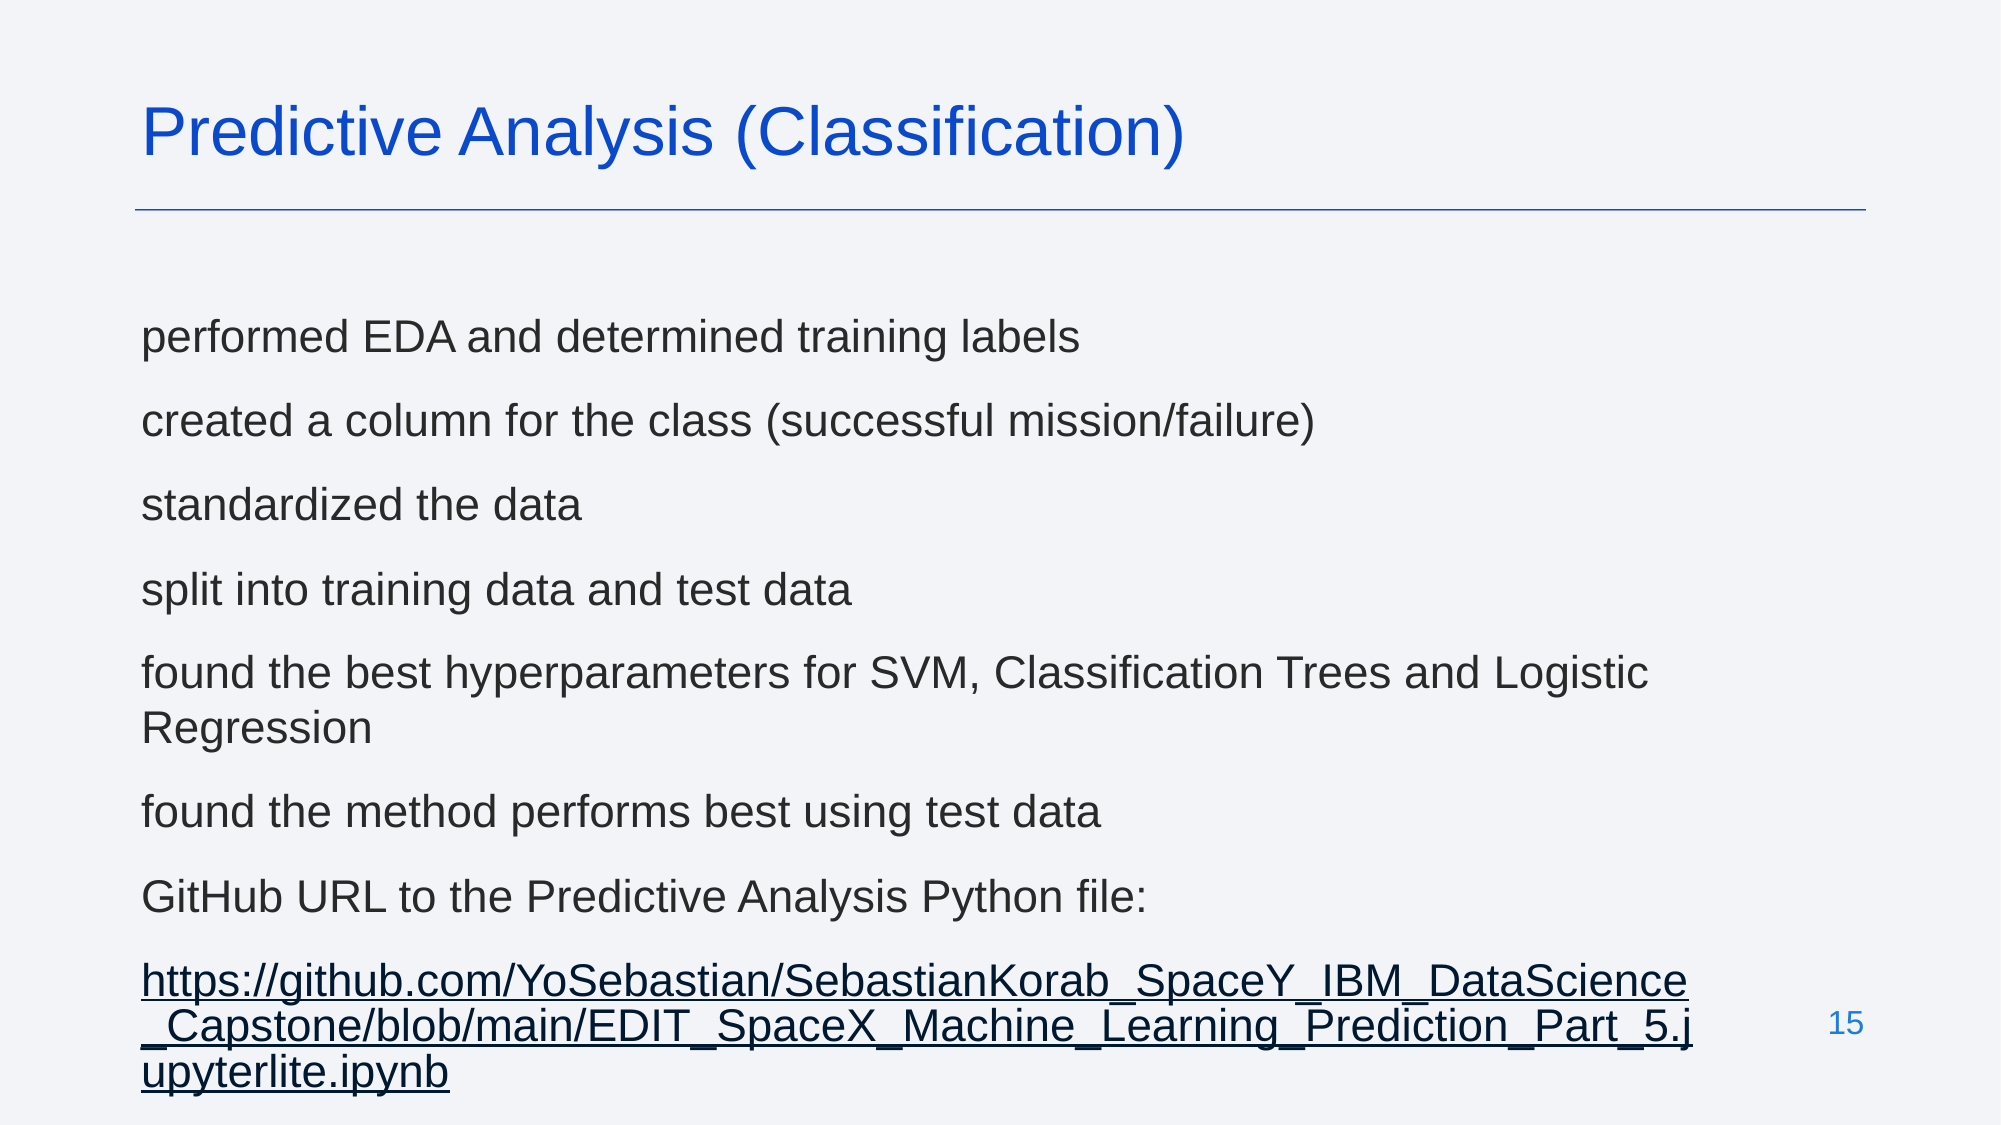

Predictive Analysis (Classification)
performed EDA and determined training labels
created a column for the class (successful mission/failure)
standardized the data
split into training data and test data
found the best hyperparameters for SVM, Classification Trees and Logistic Regression
found the method performs best using test data
GitHub URL to the Predictive Analysis Python file:
https://github.com/YoSebastian/SebastianKorab_SpaceY_IBM_DataScience_Capstone/blob/main/EDIT_SpaceX_Machine_Learning_Prediction_Part_5.jupyterlite.ipynb

15